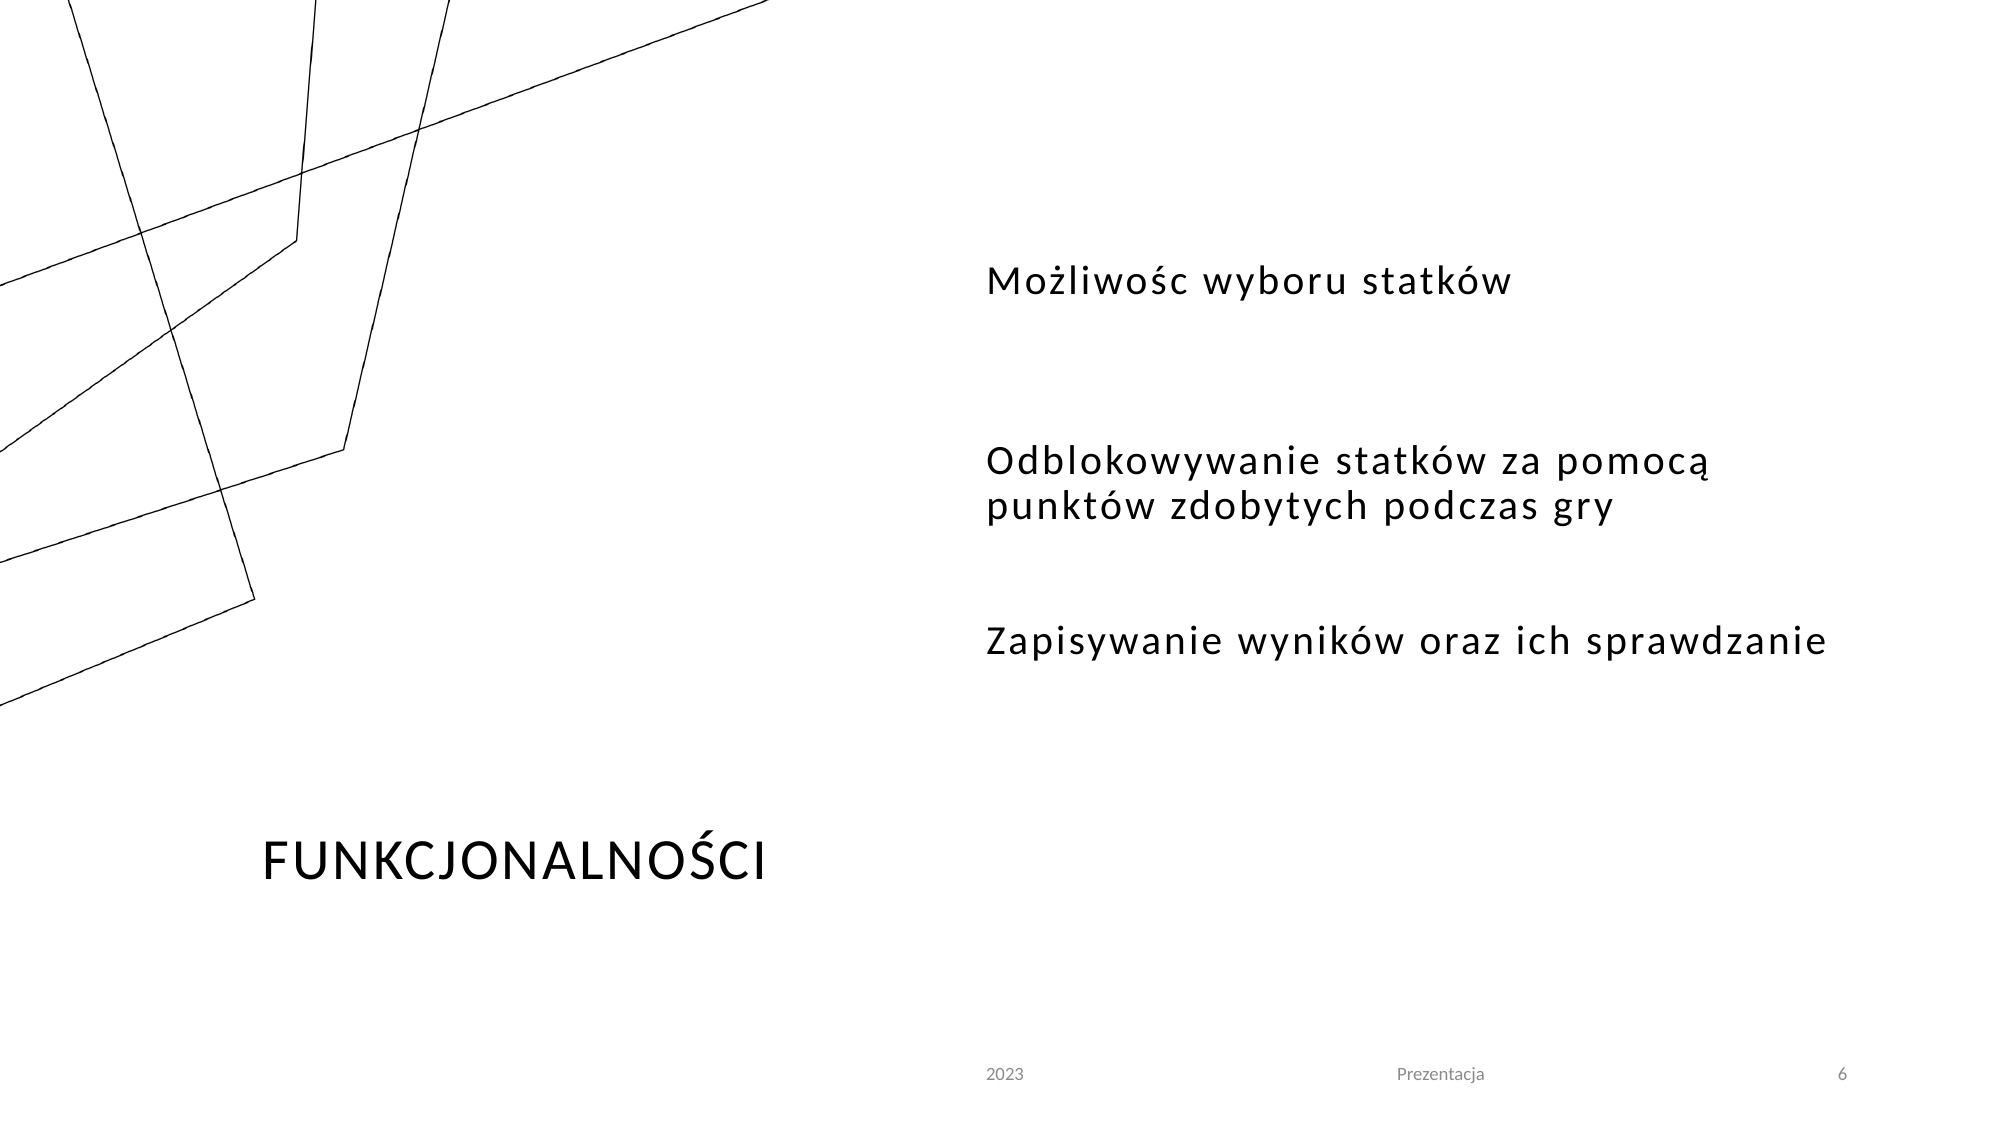

Możliwośc wyboru statków
Odblokowywanie statków za pomocą punktów zdobytych podczas gry
Zapisywanie wyników oraz ich sprawdzanie
# Funkcjonalności
2023
Prezentacja
6